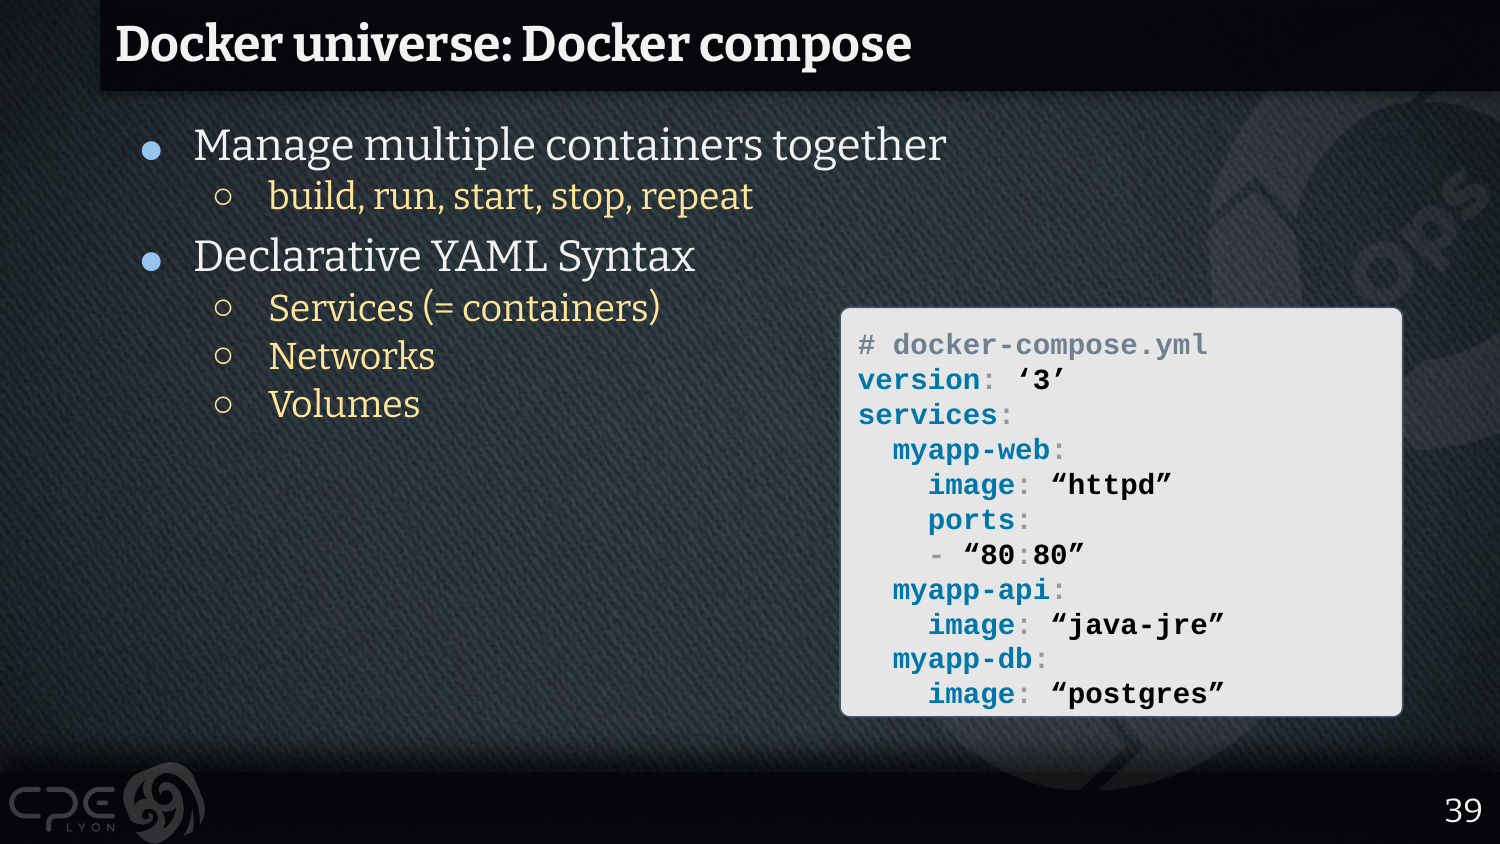

# Docker universe: Docker compose
Manage multiple containers together
build, run, start, stop, repeat
Declarative YAML Syntax
Services (= containers)
Networks
Volumes

# docker-compose.yml
version: ‘3’
services:
  myapp-web:
    image: “httpd”
    ports:
    - “80:80”
  myapp-api:
    image: “java-jre”
  myapp-db:
    image: “postgres”